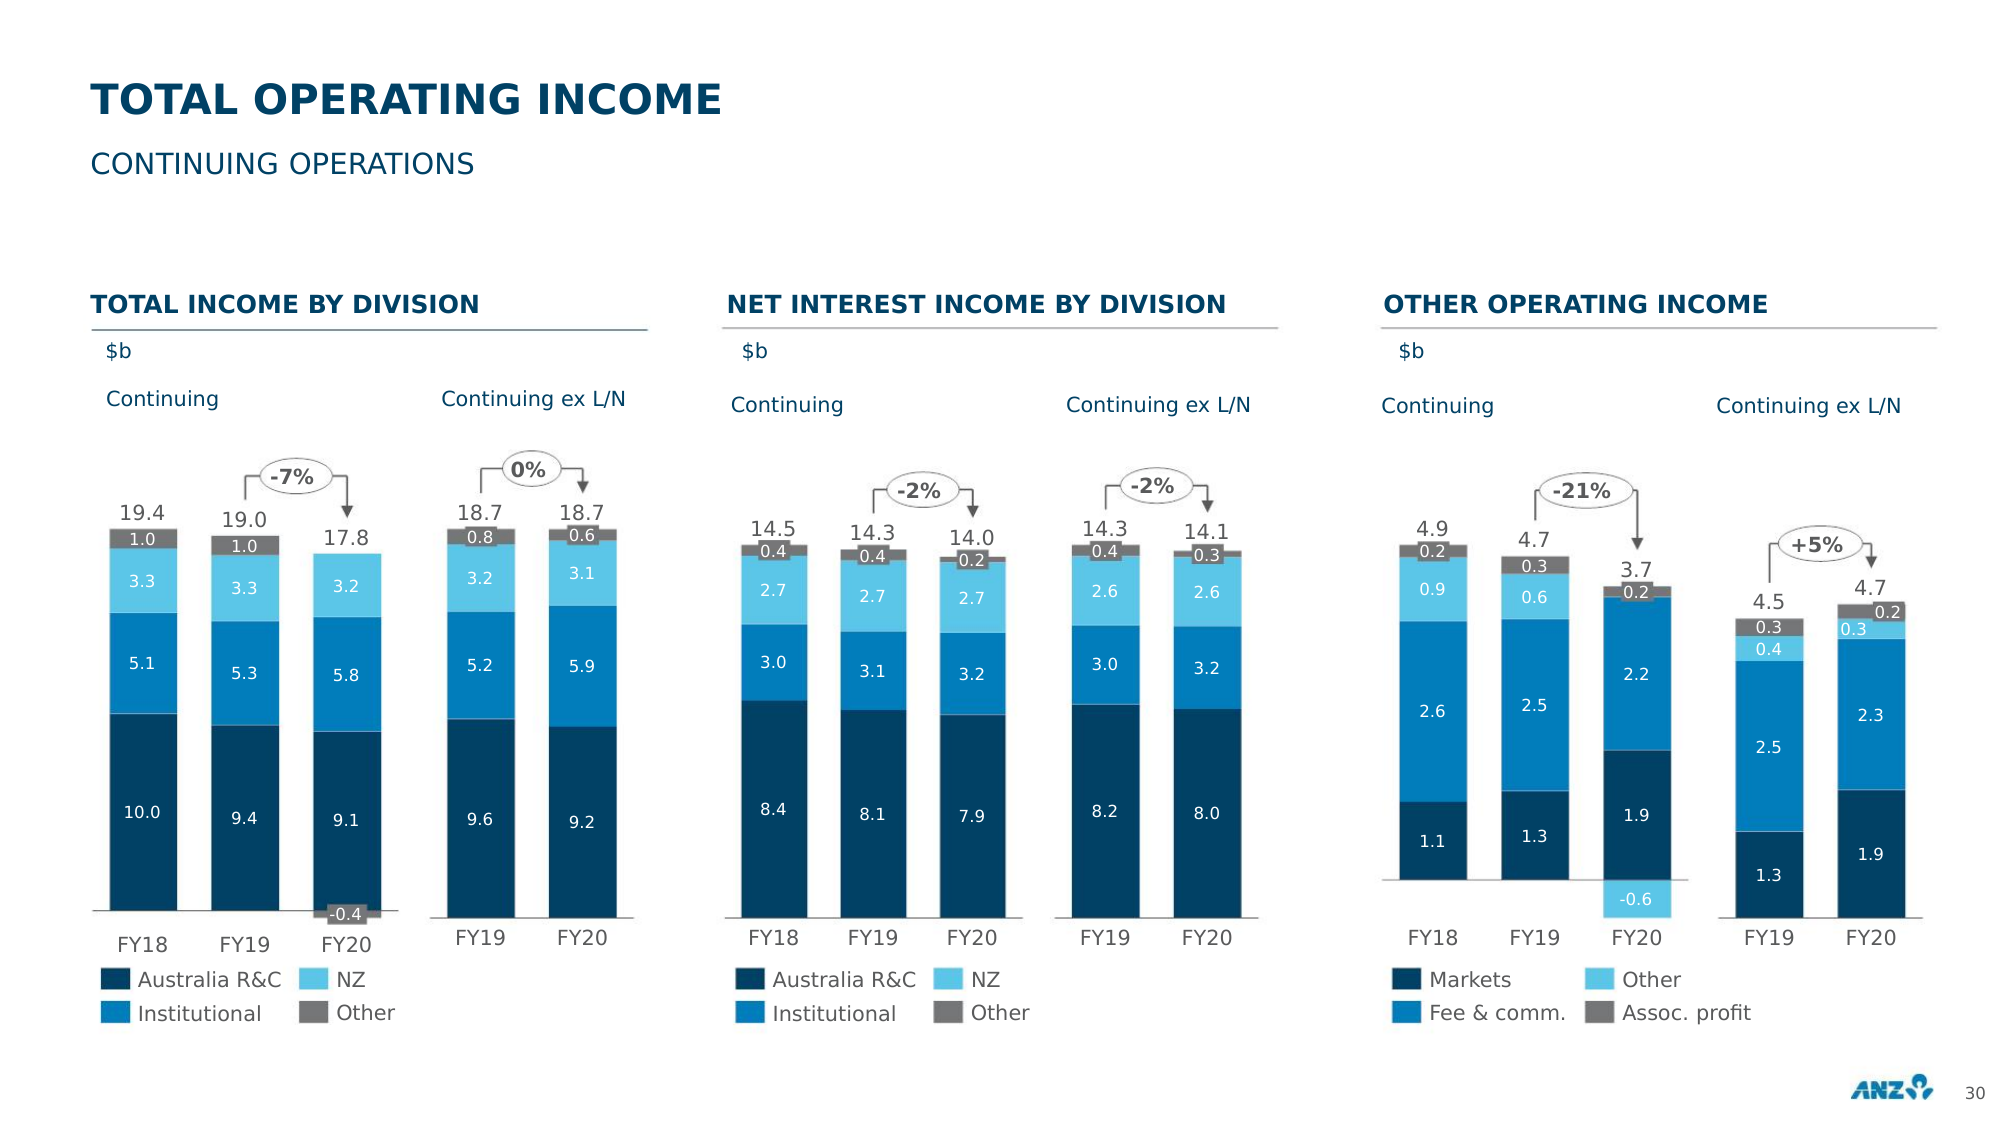

TOTAL OPERATING INCOME
CONTINUING OPERATIONS
TOTAL INCOME BY DIVISION
NET INTEREST INCOME BY DIVISION
OTHER OPERATING INCOME
$b
$b
$b
Continuing
Continuing ex L/N
Continuing
Continuing ex L/N
Continuing
Continuing ex L/N
0%
-7%
-2%
-2%
-21%
19.4
1.0
18.7
0.8
18.7
0.6
19.0
1.0
14.5
0.4
14.3
0.4
4.9
0.2
14.1
0.3
14.3
0.4
17.8
14.0
0.2
4.7
0.3
+5%
3.7
0.2
3.1
3.2
3.3
4.7
3.2
3.3
0.9
2.7
3.0
2.6
3.0
2.6
2.7
3.1
0.6
2.7
4.5
0.3
0.4
0.2
0.3
5.1
5.2
5.9
3.2
5.3
3.2
2.2
1.9
5.8
9.1
2.5
2.6
2.3
2.5
8.4
8.2
10.0
8.0
8.1
7.9
9.4
9.6
9.2
1.3
1.1
1.9
1.3
-0.6
-0.4
FY19
FY20
FY18
FY19
FY20
NZ
FY19
FY20
FY18
FY19
FY20
Other
FY19
FY20
FY18
FY19
FY20
Australia R&C
Institutional
NZ
Australia R&C
Institutional
Markets
Other
Other
Fee & comm.
Assoc. profit
30